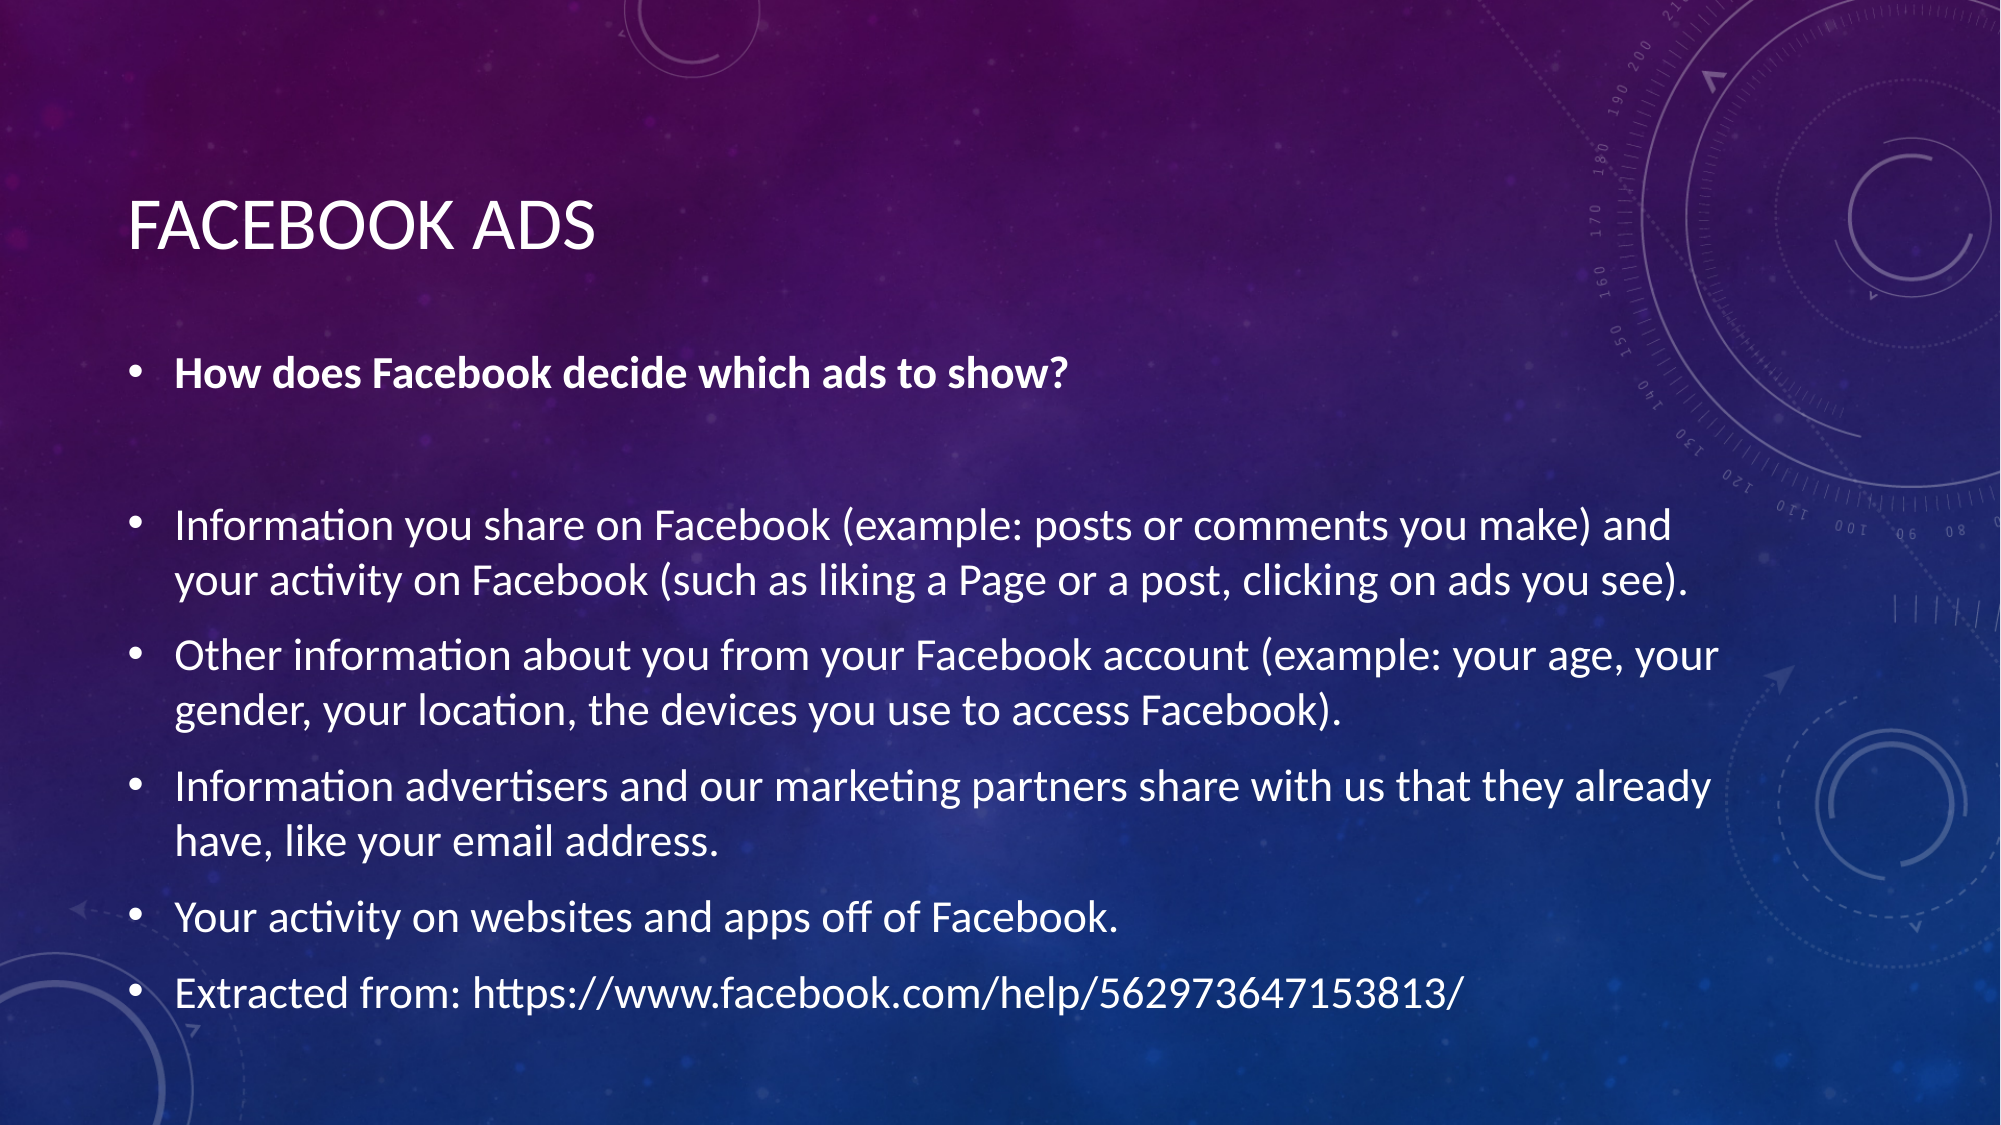

# Facebook ads
How does Facebook decide which ads to show?

Information you share on Facebook (example: posts or comments you make) and your activity on Facebook (such as liking a Page or a post, clicking on ads you see).
Other information about you from your Facebook account (example: your age, your gender, your location, the devices you use to access Facebook).
Information advertisers and our marketing partners share with us that they already have, like your email address.
Your activity on websites and apps off of Facebook.
Extracted from: https://www.facebook.com/help/562973647153813/